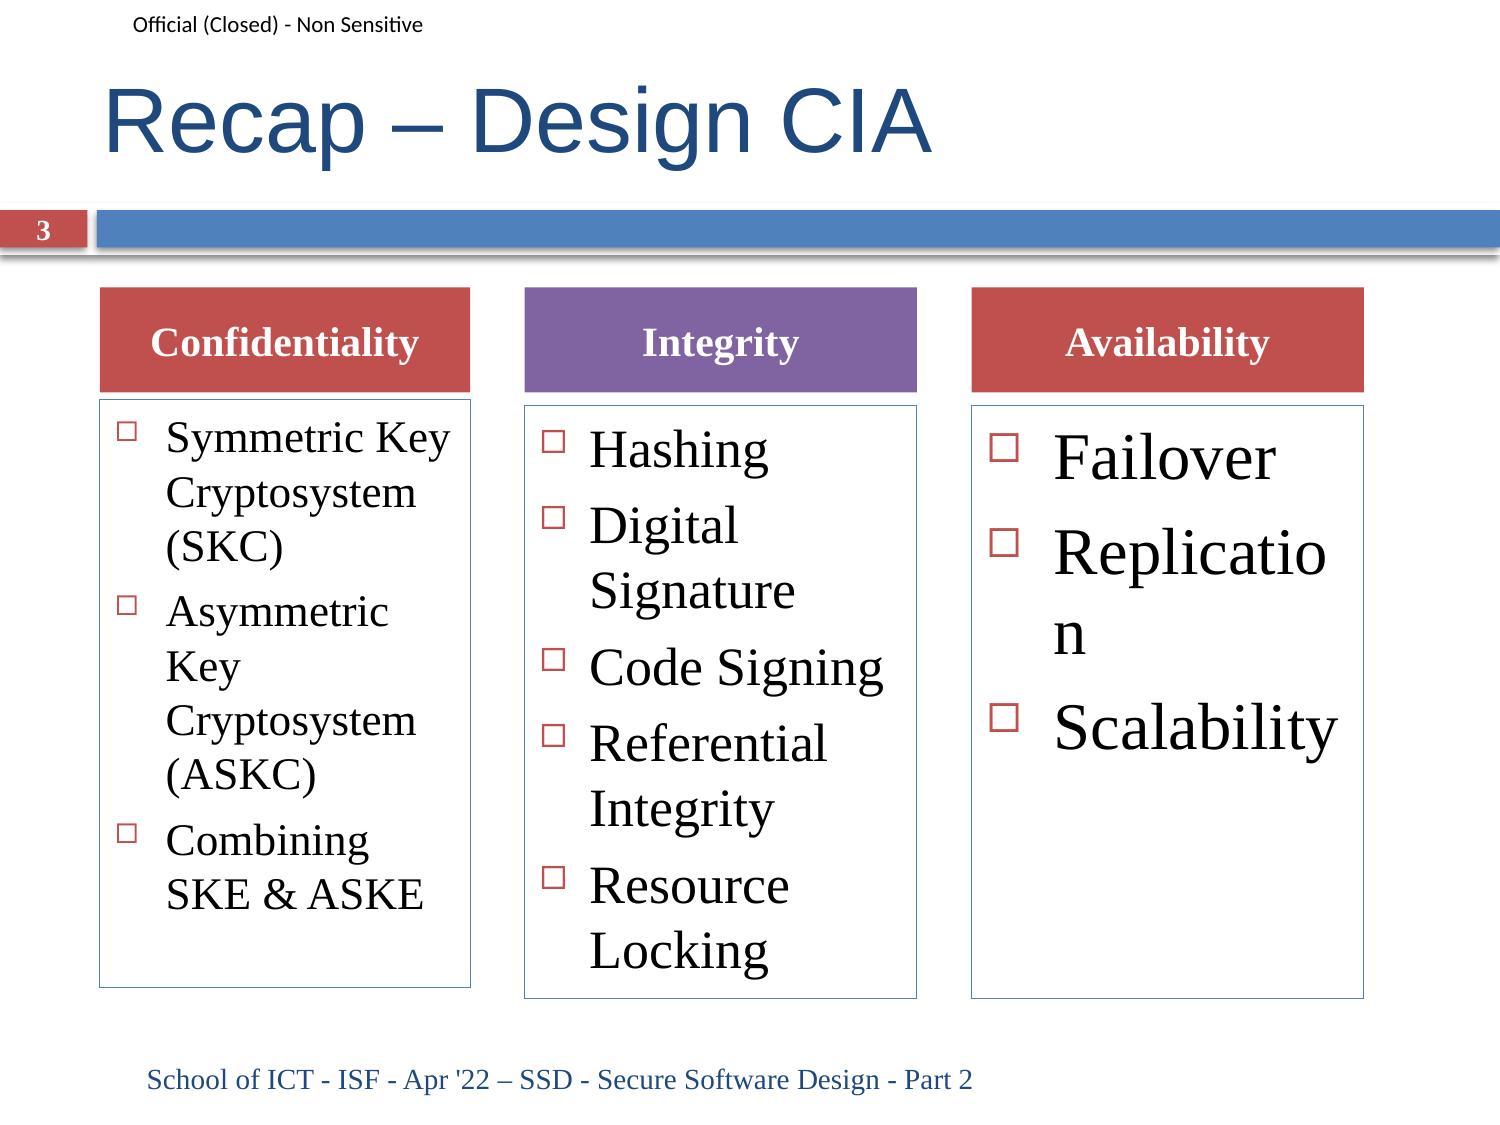

# Recap – Design CIA
3
Confidentiality
Integrity
Availability
Symmetric Key Cryptosystem (SKC)
Asymmetric Key Cryptosystem (ASKC)
Combining SKE & ASKE

Hashing
Digital Signature
Code Signing
Referential Integrity
Resource Locking

Failover
Replication
Scalability

School of ICT - ISF - Apr '22 – SSD - Secure Software Design - Part 2